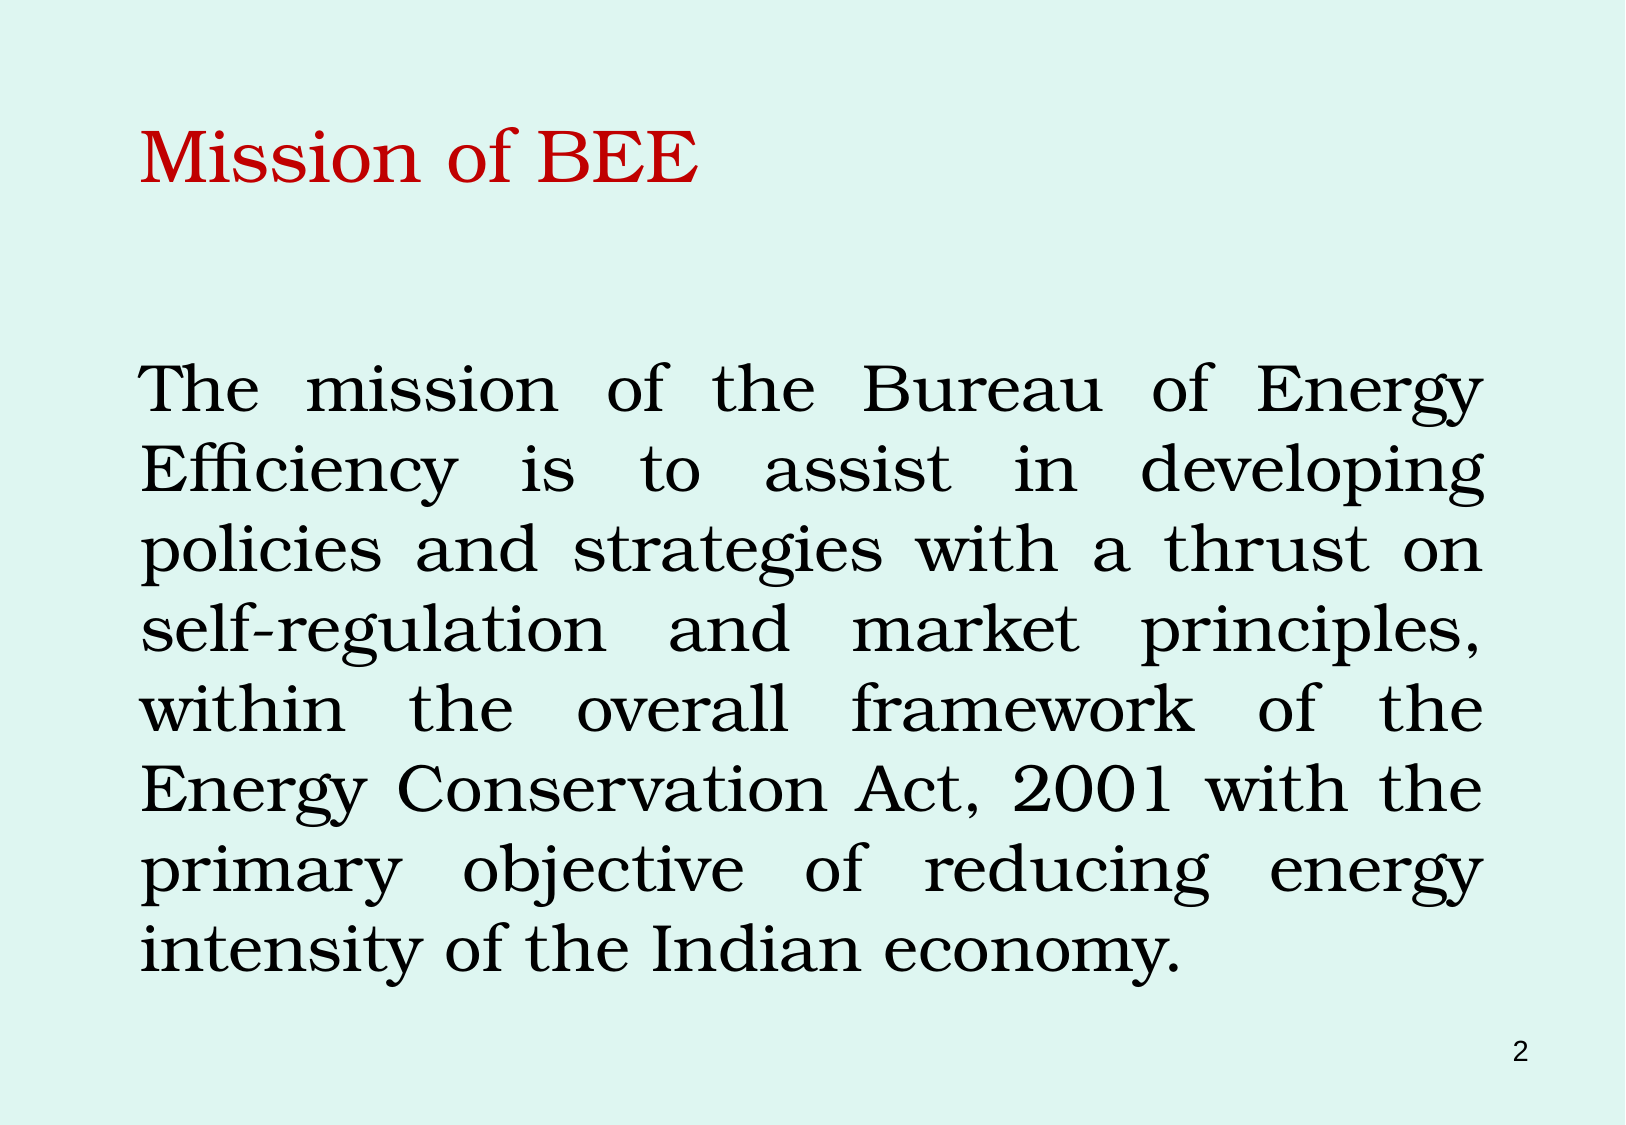

Mission of BEE
The mission of the Bureau of Energy Efficiency is to assist in developing policies and strategies with a thrust on self-regulation and market principles, within the overall framework of the Energy Conservation Act, 2001 with the primary objective of reducing energy intensity of the Indian economy.
2